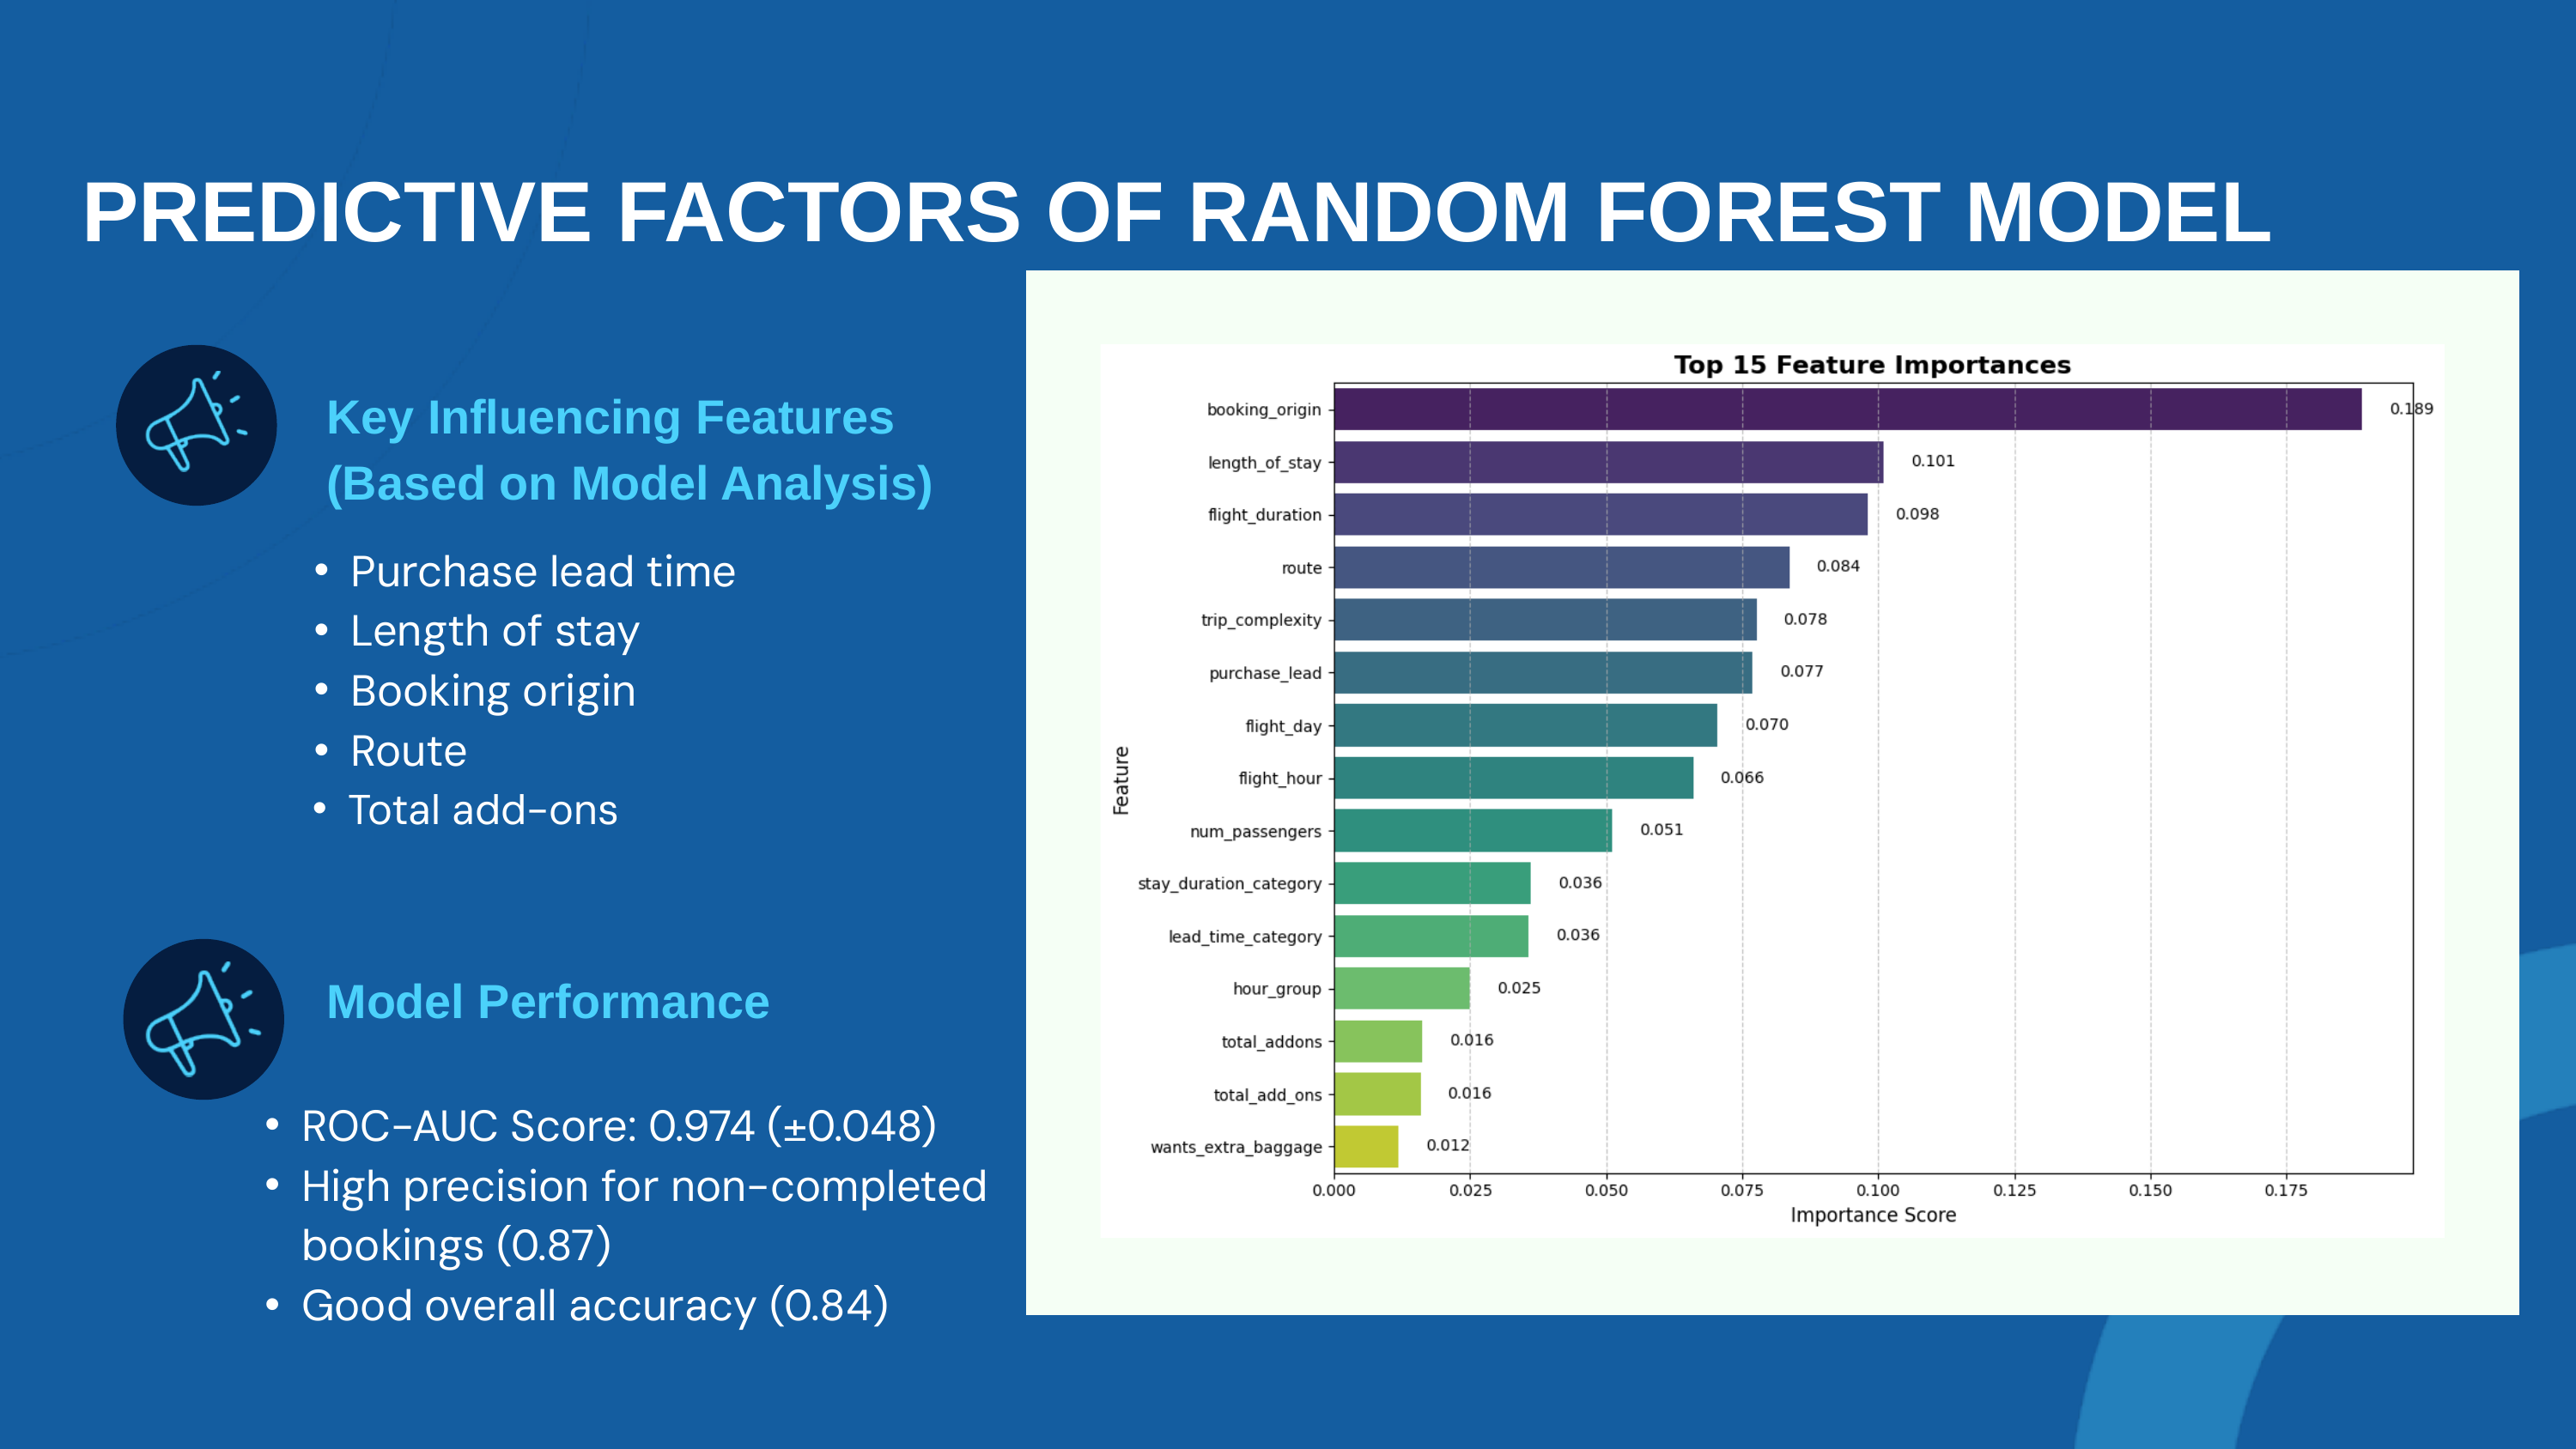

PREDICTIVE FACTORS OF RANDOM FOREST MODEL

Key Influencing Features (Based on Model Analysis)
Purchase lead time
Length of stay
Booking origin
Route
Total add-ons

Model Performance
ROC-AUC Score: 0.974 (±0.048)
High precision for non-completed bookings (0.87)
Good overall accuracy (0.84)